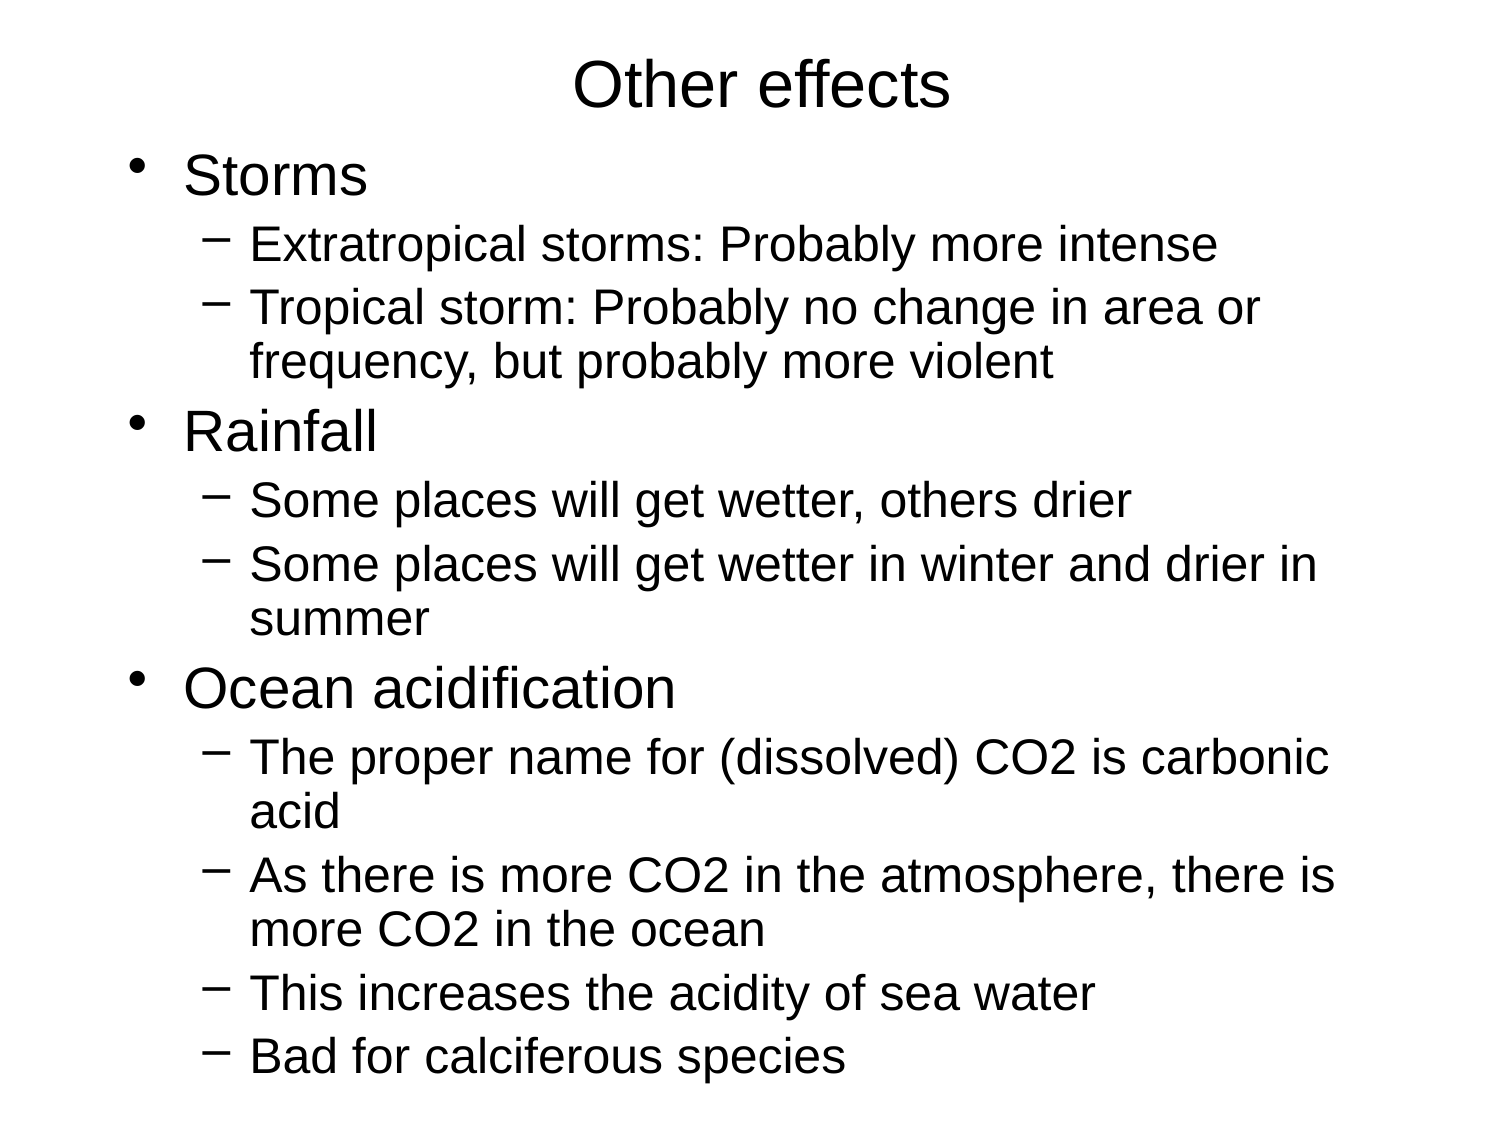

# Other effects
Storms
Extratropical storms: Probably more intense
Tropical storm: Probably no change in area or frequency, but probably more violent
Rainfall
Some places will get wetter, others drier
Some places will get wetter in winter and drier in summer
Ocean acidification
The proper name for (dissolved) CO2 is carbonic acid
As there is more CO2 in the atmosphere, there is more CO2 in the ocean
This increases the acidity of sea water
Bad for calciferous species